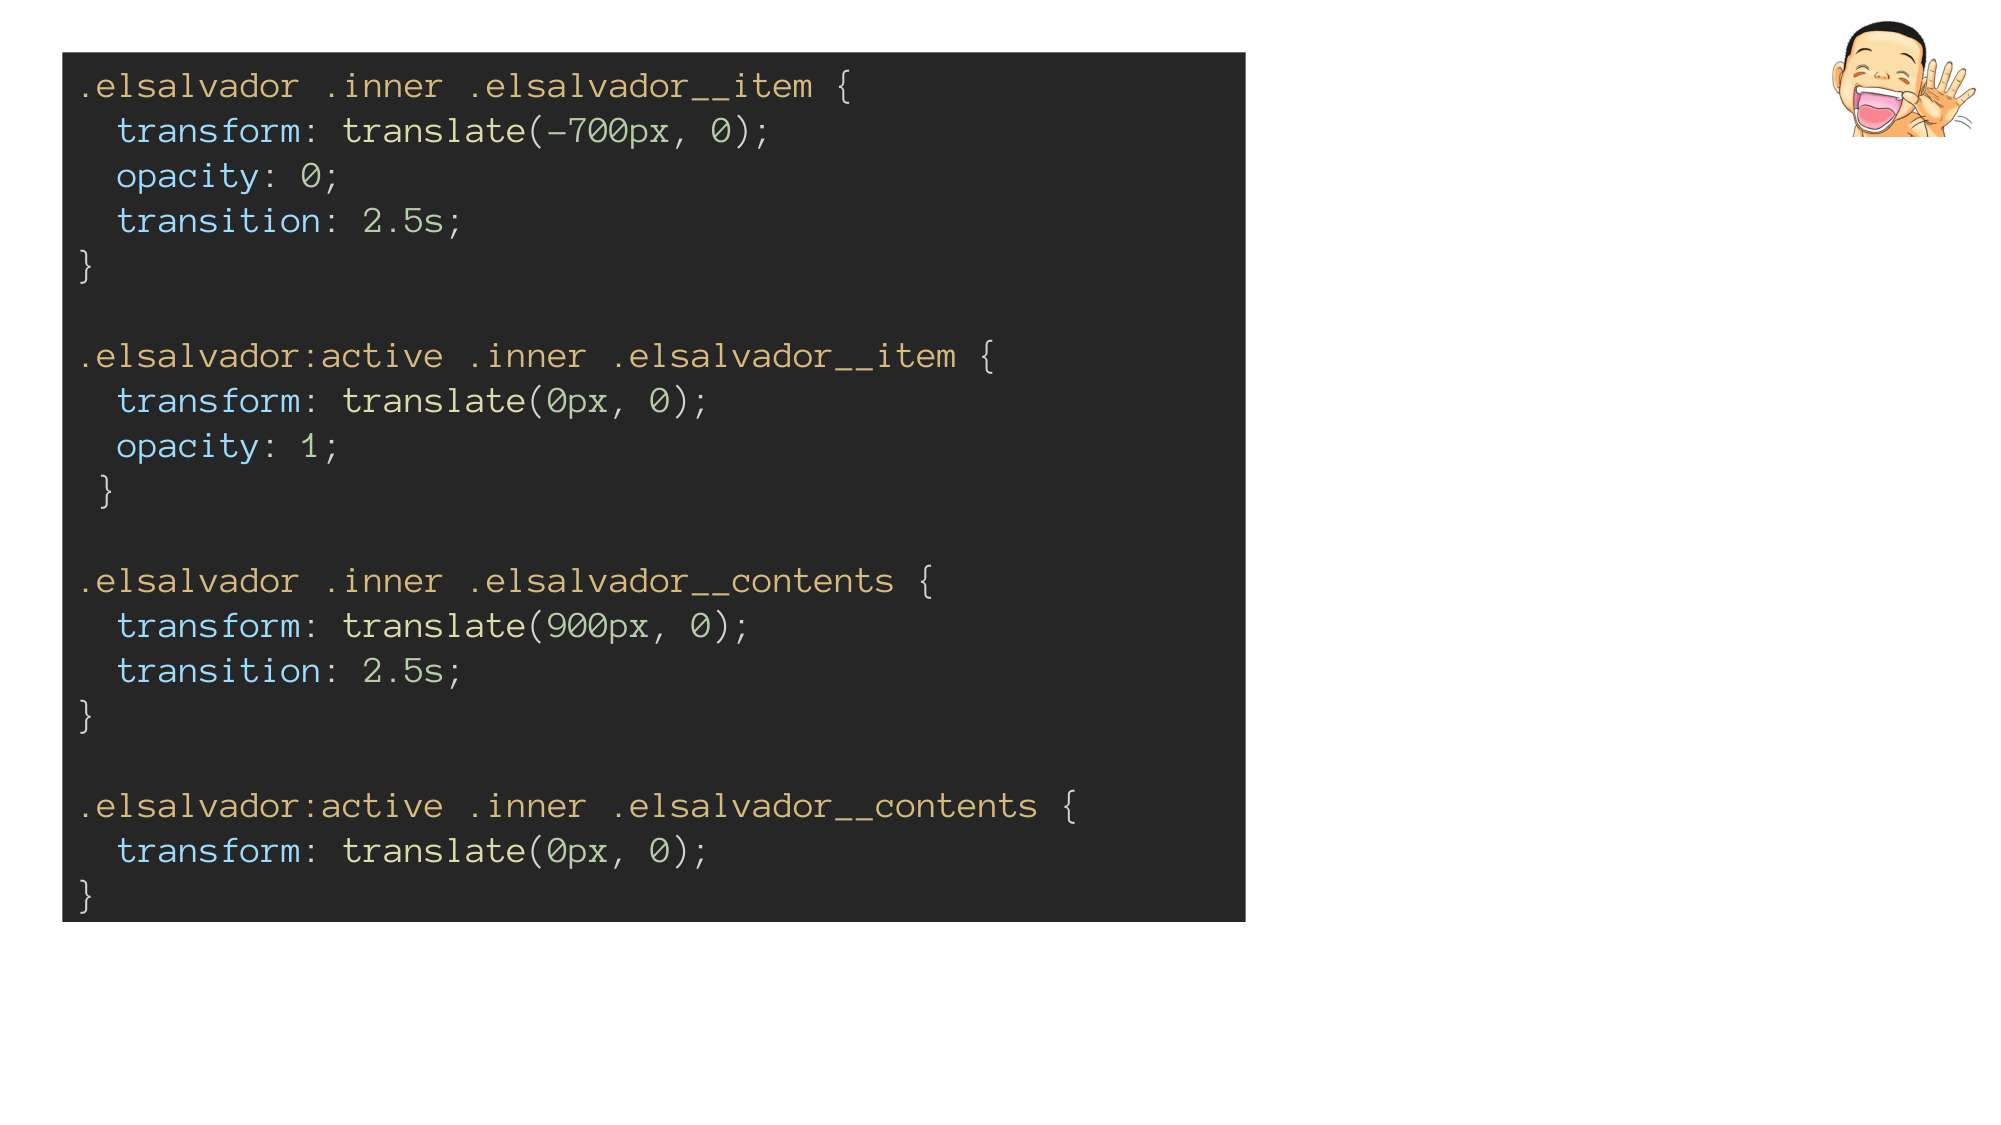

.elsalvador .inner .elsalvador__item {
  transform: translate(-700px, 0);
  opacity: 0;
  transition: 2.5s;
}
.elsalvador:active .inner .elsalvador__item {
  transform: translate(0px, 0);
  opacity: 1;
 }
.elsalvador .inner .elsalvador__contents {
  transform: translate(900px, 0);
  transition: 2.5s;
}
.elsalvador:active .inner .elsalvador__contents {
  transform: translate(0px, 0);
}